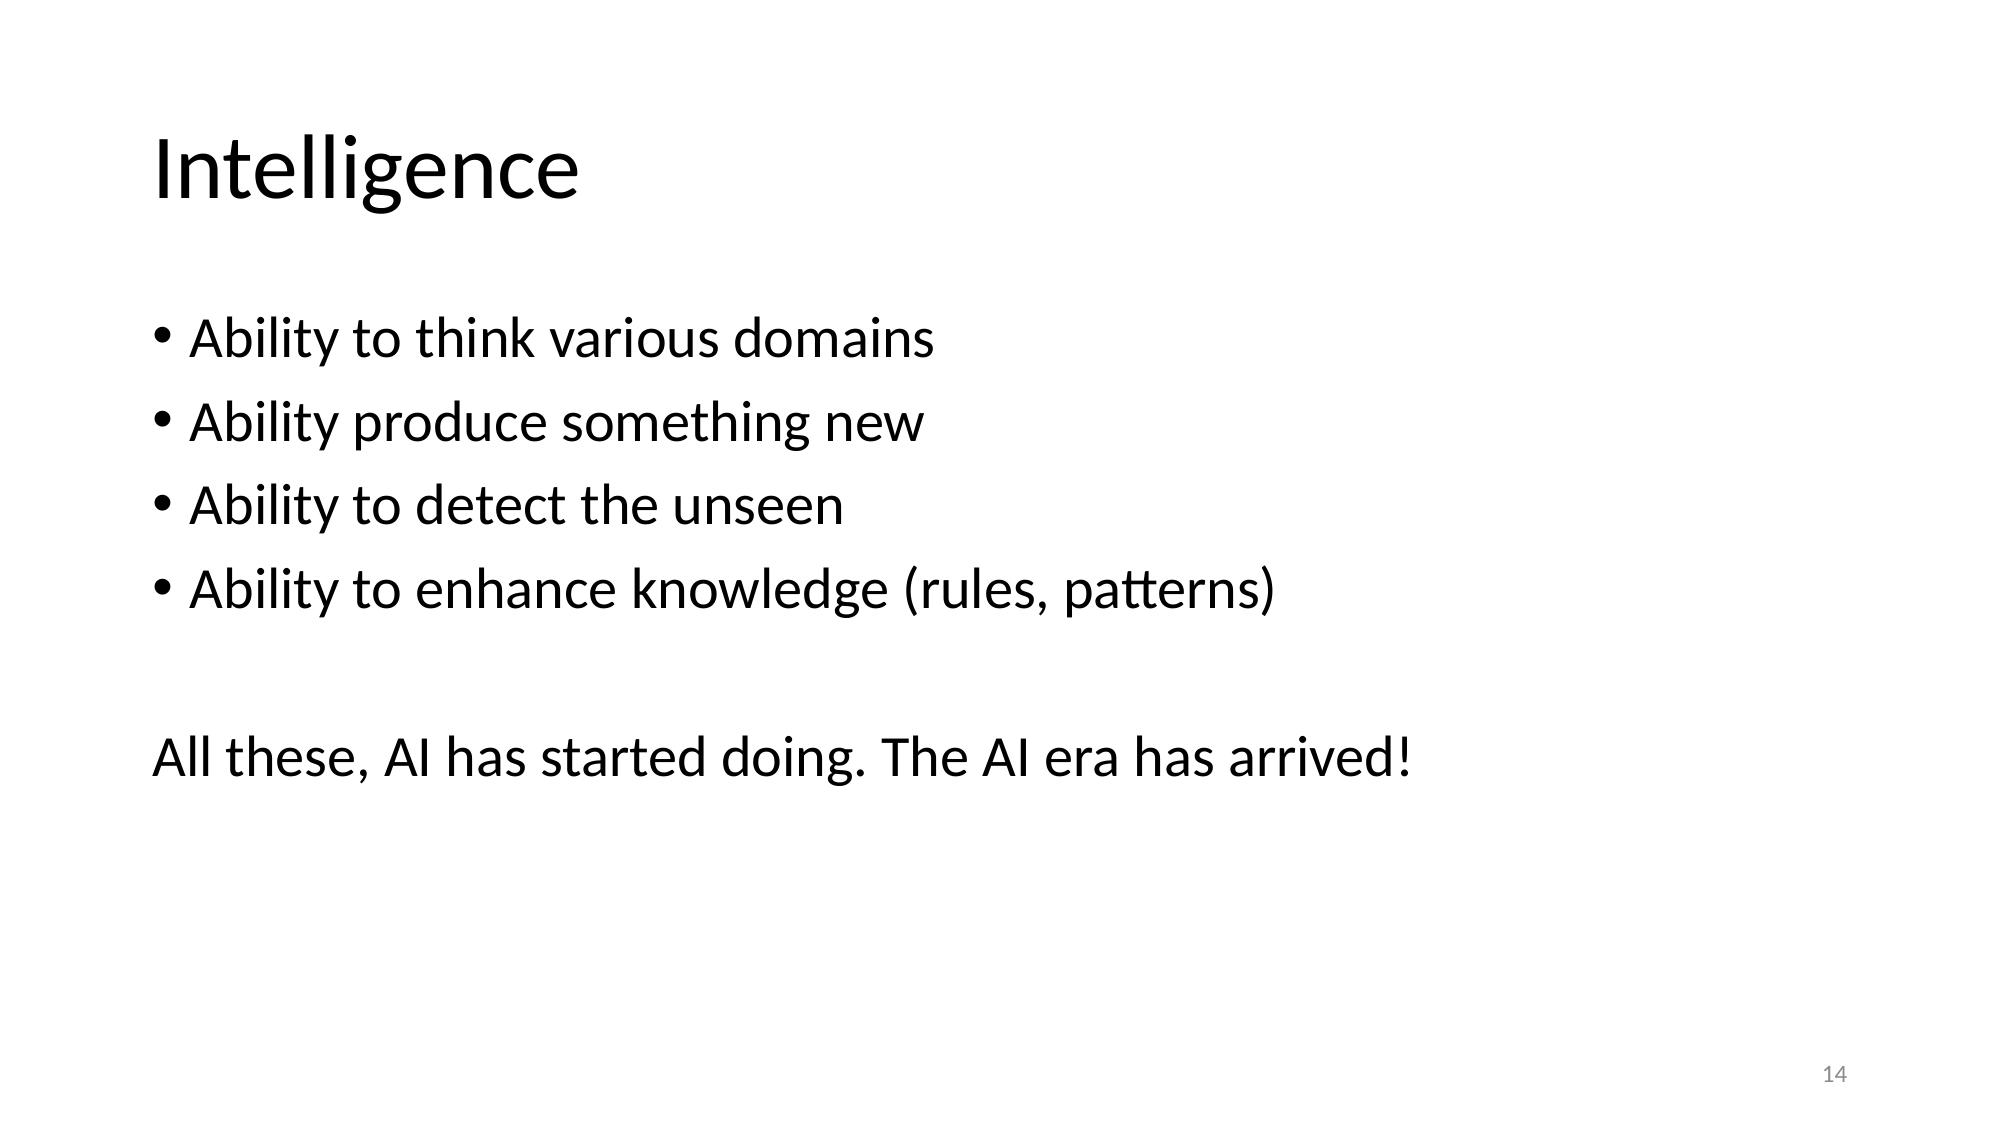

# Intelligence
Ability to think various domains
Ability produce something new
Ability to detect the unseen
Ability to enhance knowledge (rules, patterns)

All these, AI has started doing. The AI era has arrived!
14